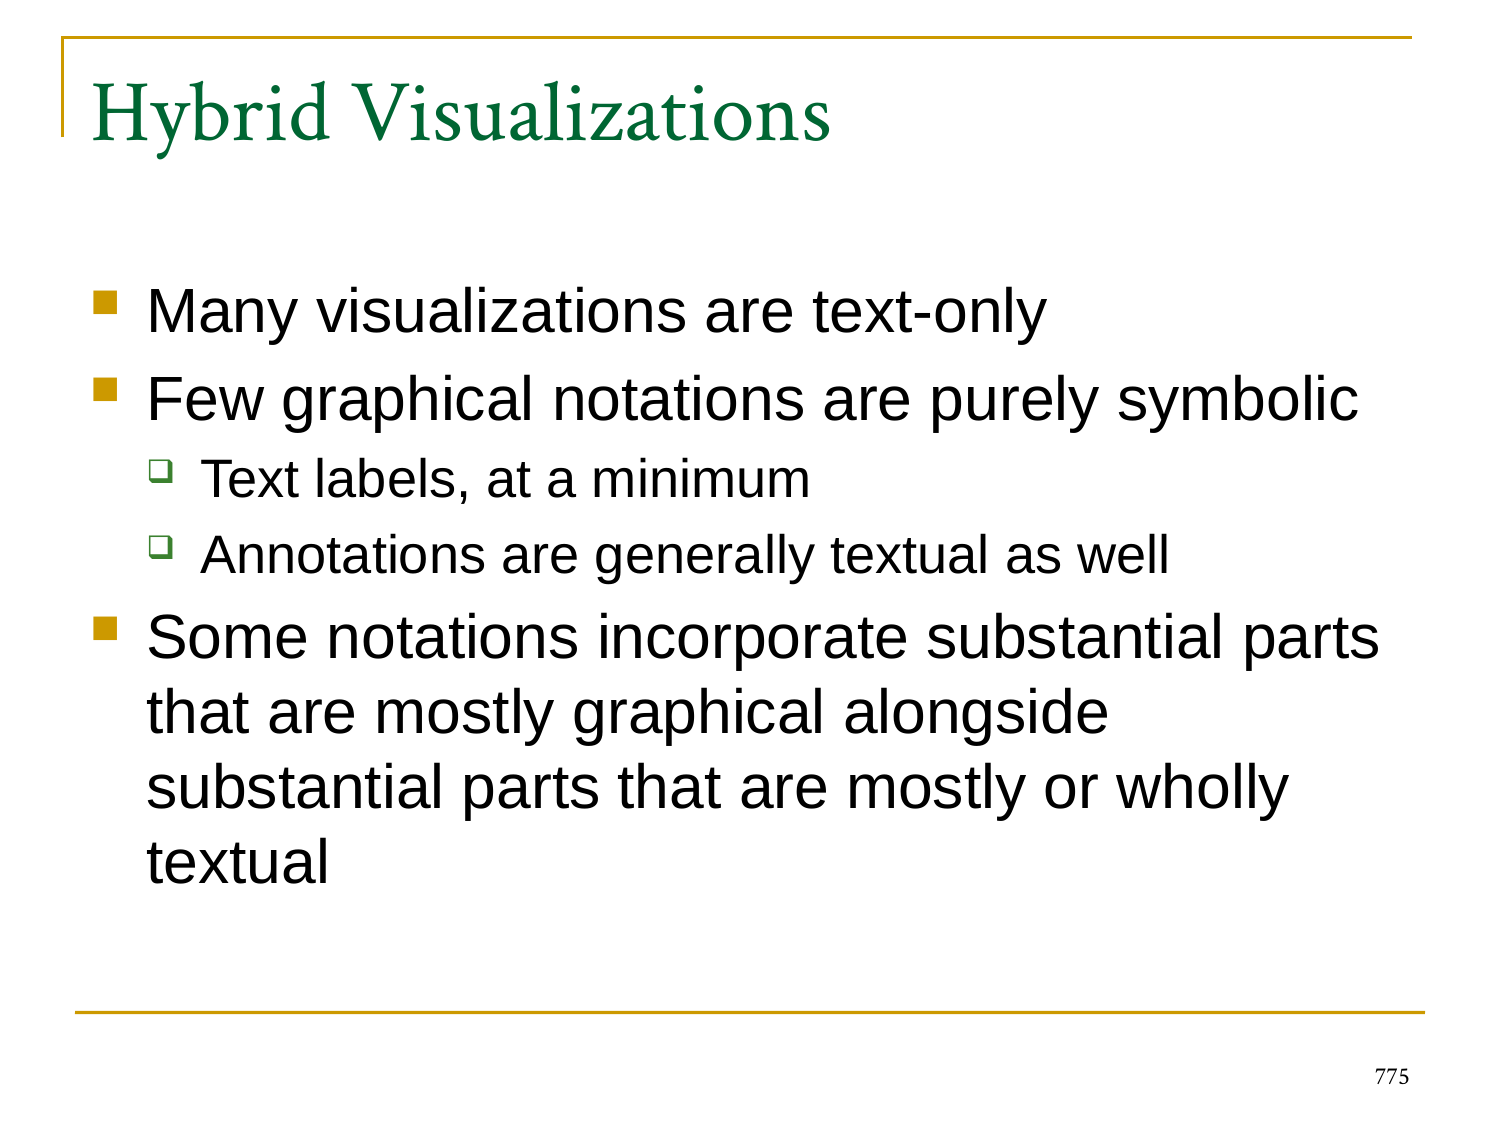

# Hybrid Visualizations
Many visualizations are text-only
Few graphical notations are purely symbolic
Text labels, at a minimum
Annotations are generally textual as well
Some notations incorporate substantial parts that are mostly graphical alongside substantial parts that are mostly or wholly textual
775